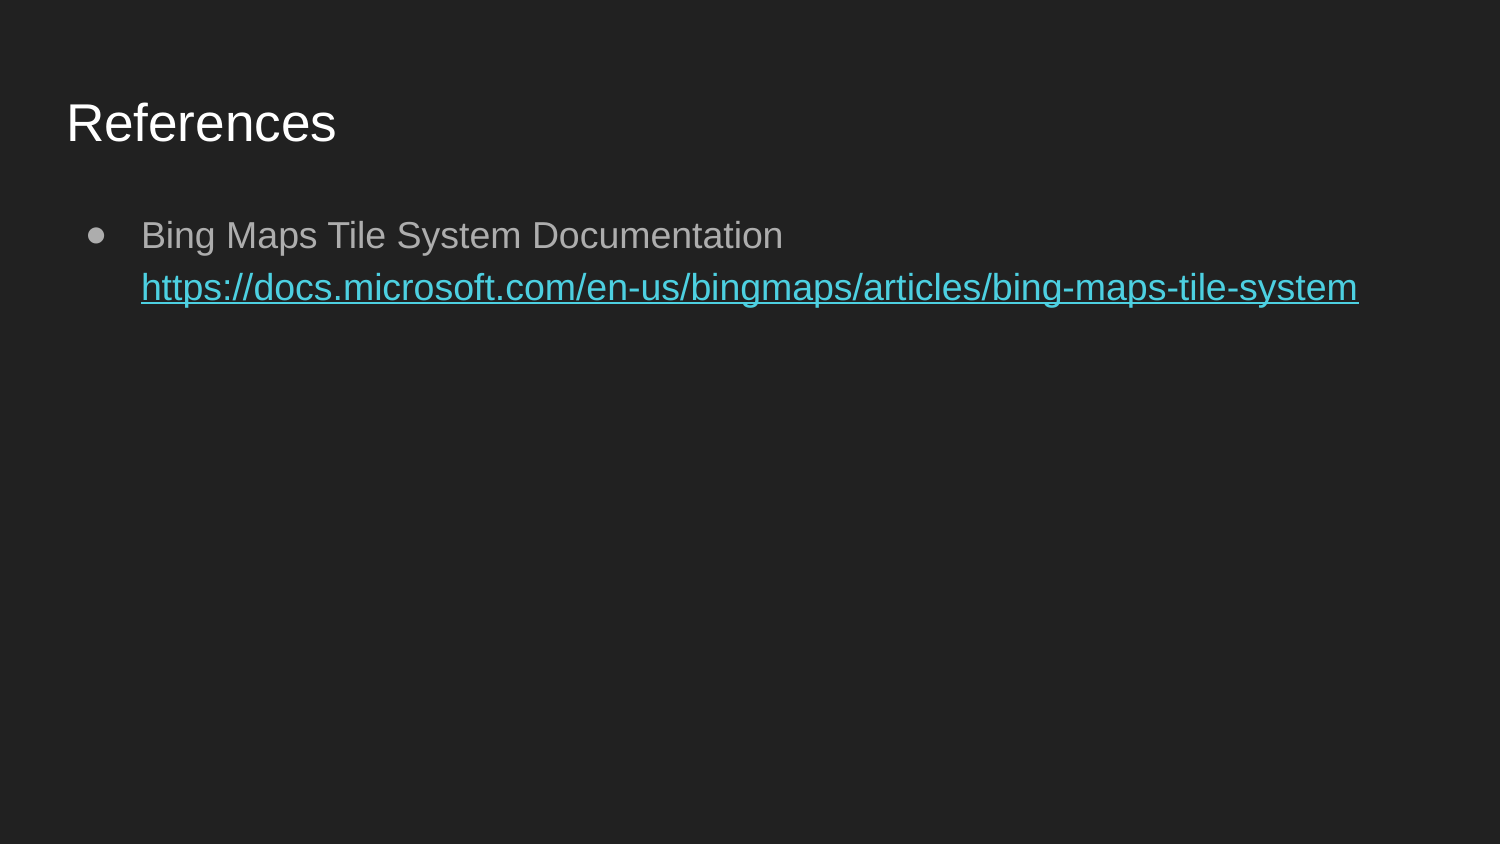

# References
Bing Maps Tile System Documentation
https://docs.microsoft.com/en-us/bingmaps/articles/bing-maps-tile-system